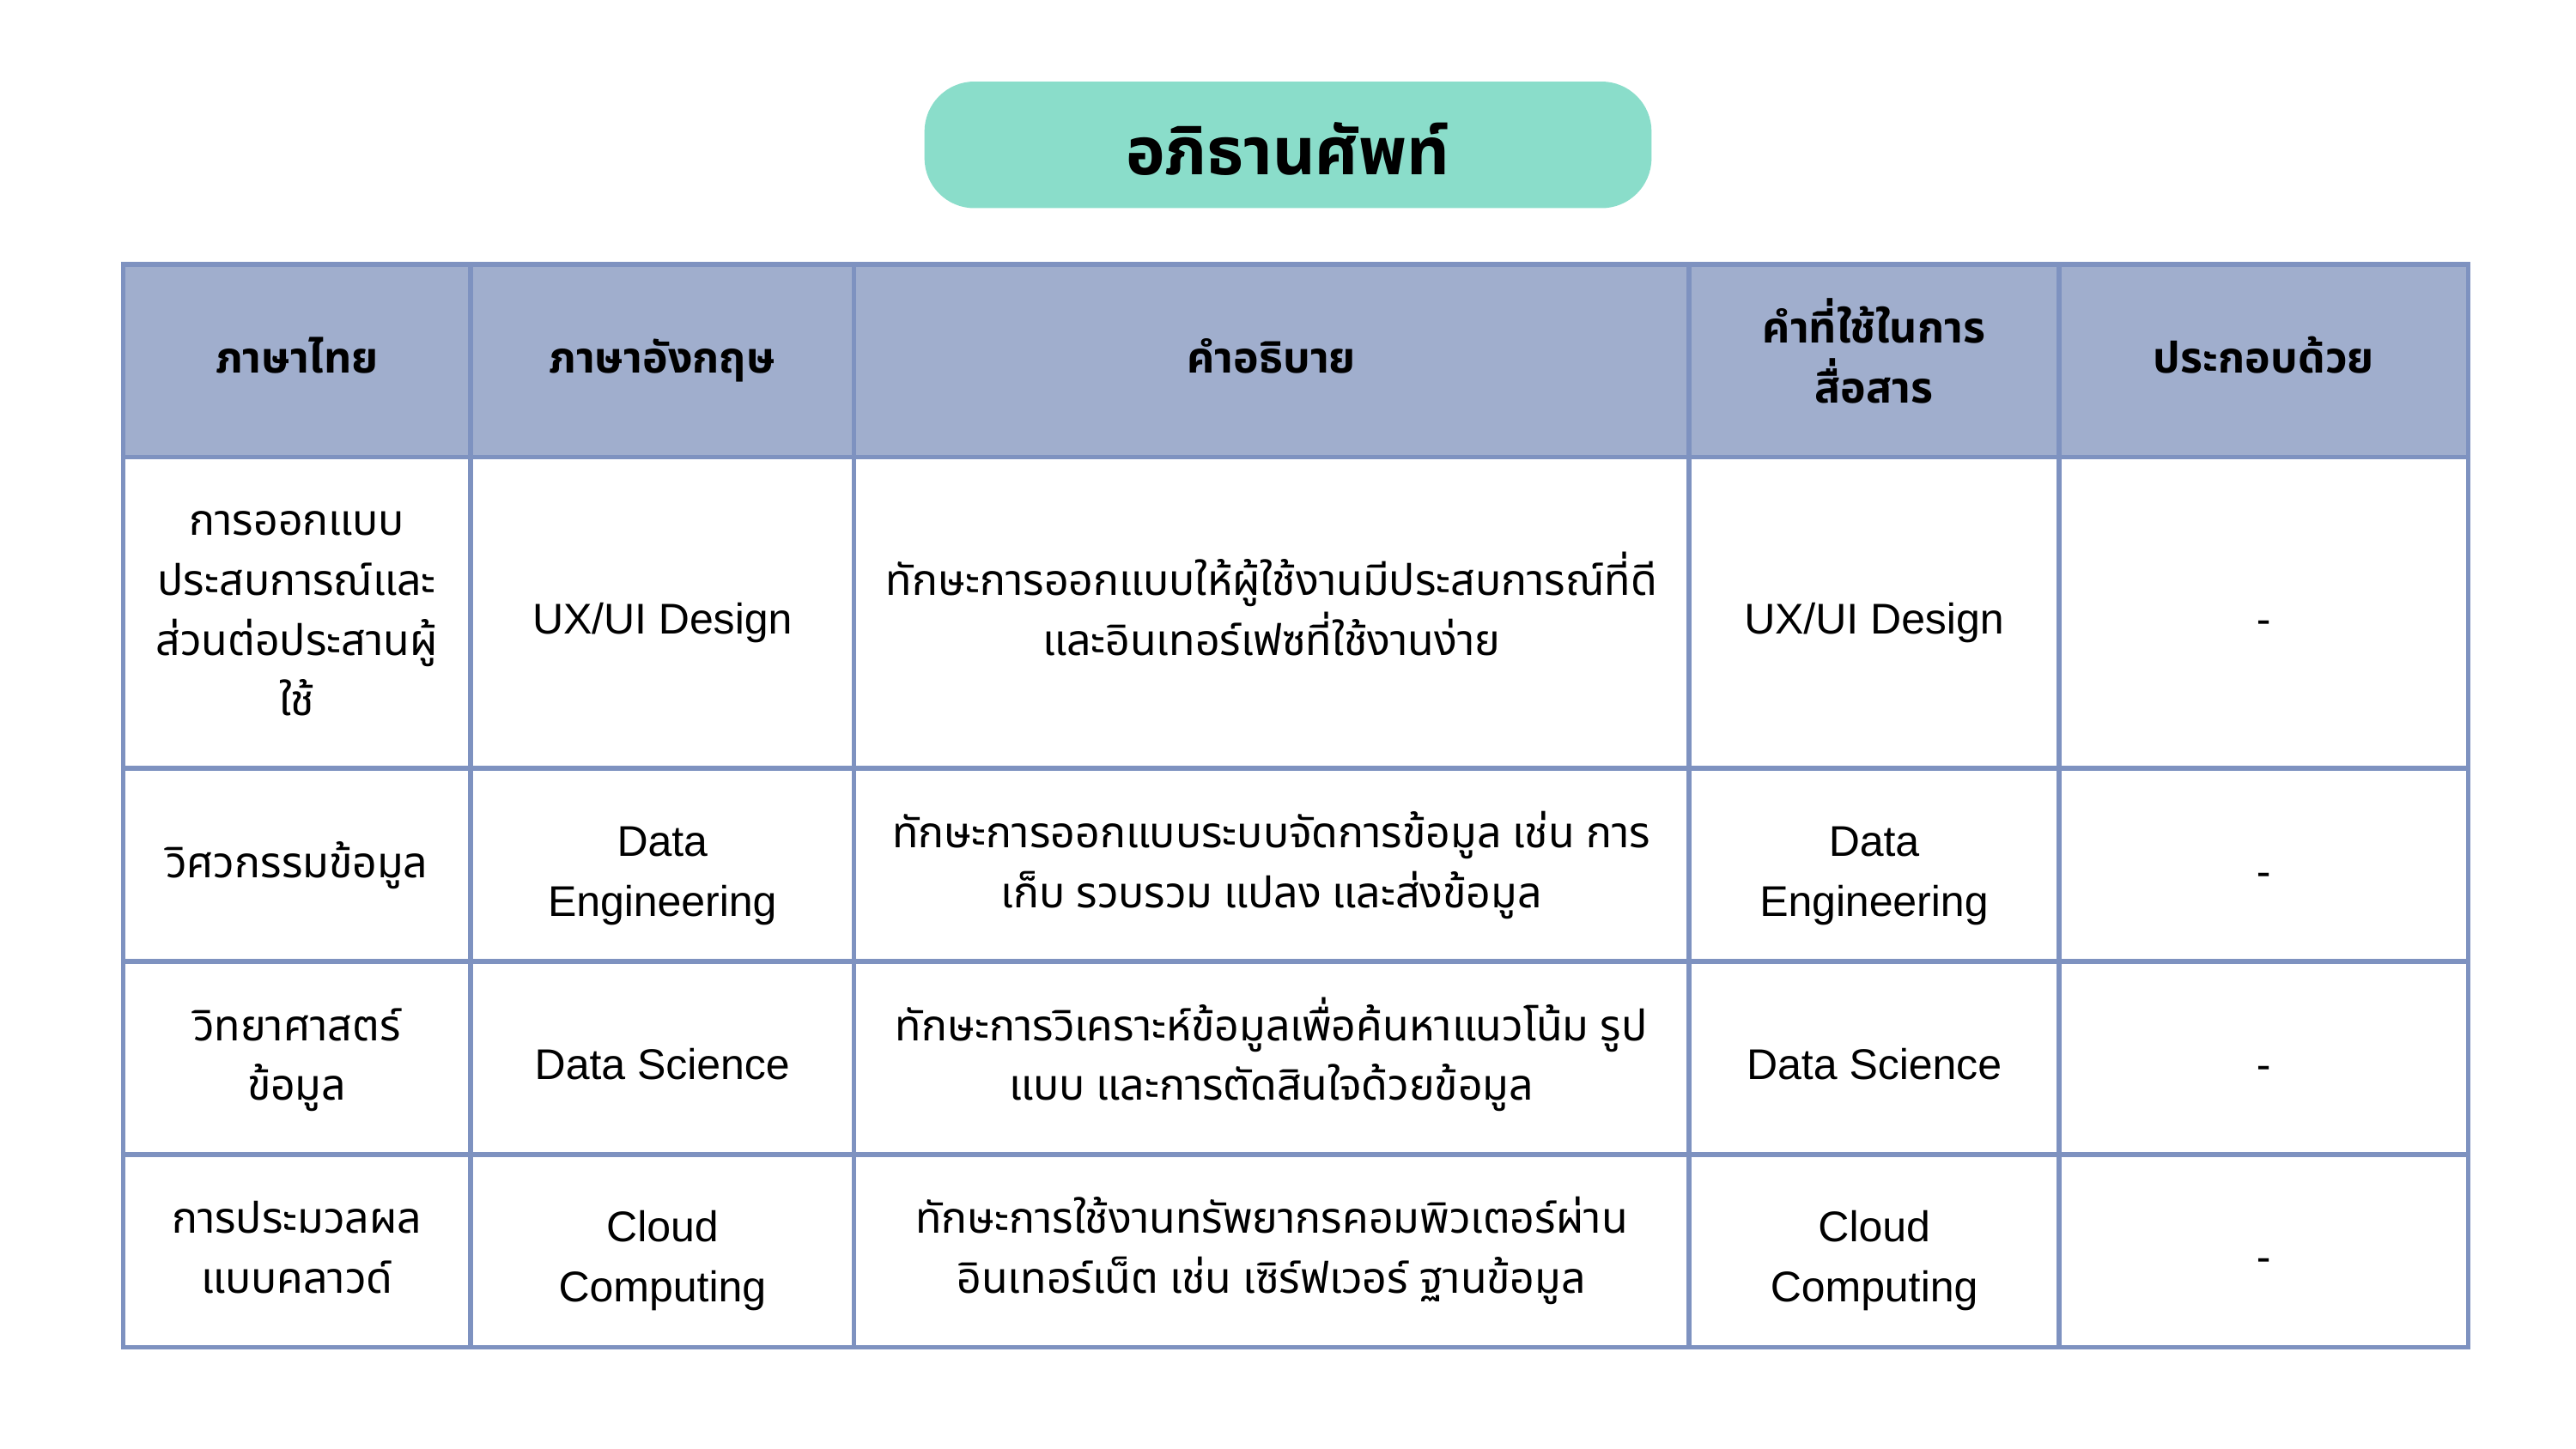

อภิธานศัพท์
| ภาษาไทย | ภาษาอังกฤษ | คำอธิบาย | คำที่ใช้ในการสื่อสาร | ประกอบด้วย |
| --- | --- | --- | --- | --- |
| การออกแบบประสบการณ์และส่วนต่อประสานผู้ใช้ | UX/UI Design | ทักษะการออกแบบให้ผู้ใช้งานมีประสบการณ์ที่ดี และอินเทอร์เฟซที่ใช้งานง่าย | UX/UI Design | - |
| วิศวกรรมข้อมูล | Data Engineering | ทักษะการออกแบบระบบจัดการข้อมูล เช่น การเก็บ รวบรวม แปลง และส่งข้อมูล | Data Engineering | - |
| วิทยาศาสตร์ข้อมูล | Data Science | ทักษะการวิเคราะห์ข้อมูลเพื่อค้นหาแนวโน้ม รูปแบบ และการตัดสินใจด้วยข้อมูล | Data Science | - |
| การประมวลผลแบบคลาวด์ | Cloud Computing | ทักษะการใช้งานทรัพยากรคอมพิวเตอร์ผ่านอินเทอร์เน็ต เช่น เซิร์ฟเวอร์ ฐานข้อมูล | Cloud Computing | - |